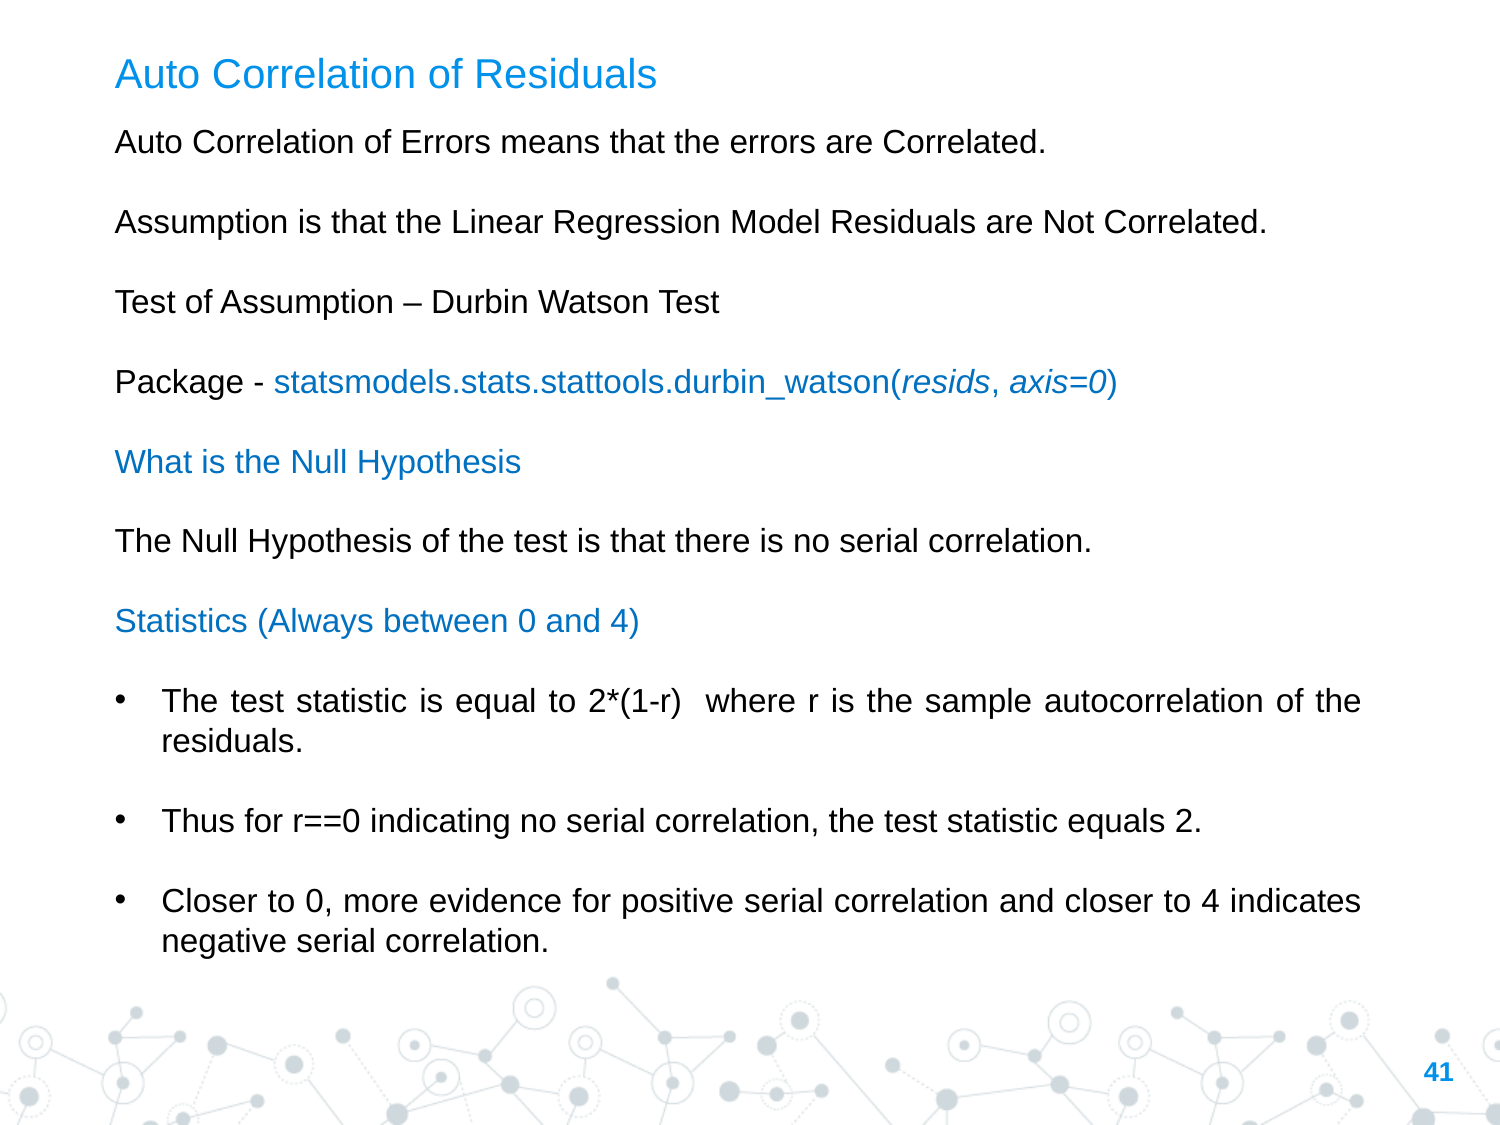

# Auto Correlation of Residuals
Auto Correlation of Errors means that the errors are Correlated.

Assumption is that the Linear Regression Model Residuals are Not Correlated.

Test of Assumption – Durbin Watson Test

Package - statsmodels.stats.stattools.durbin_watson(resids, axis=0)

What is the Null Hypothesis

The Null Hypothesis of the test is that there is no serial correlation.

Statistics (Always between 0 and 4)

The test statistic is equal to 2*(1-r)  where r is the sample autocorrelation of the residuals.

Thus for r==0 indicating no serial correlation, the test statistic equals 2.

Closer to 0, more evidence for positive serial correlation and closer to 4 indicates negative serial correlation.

41